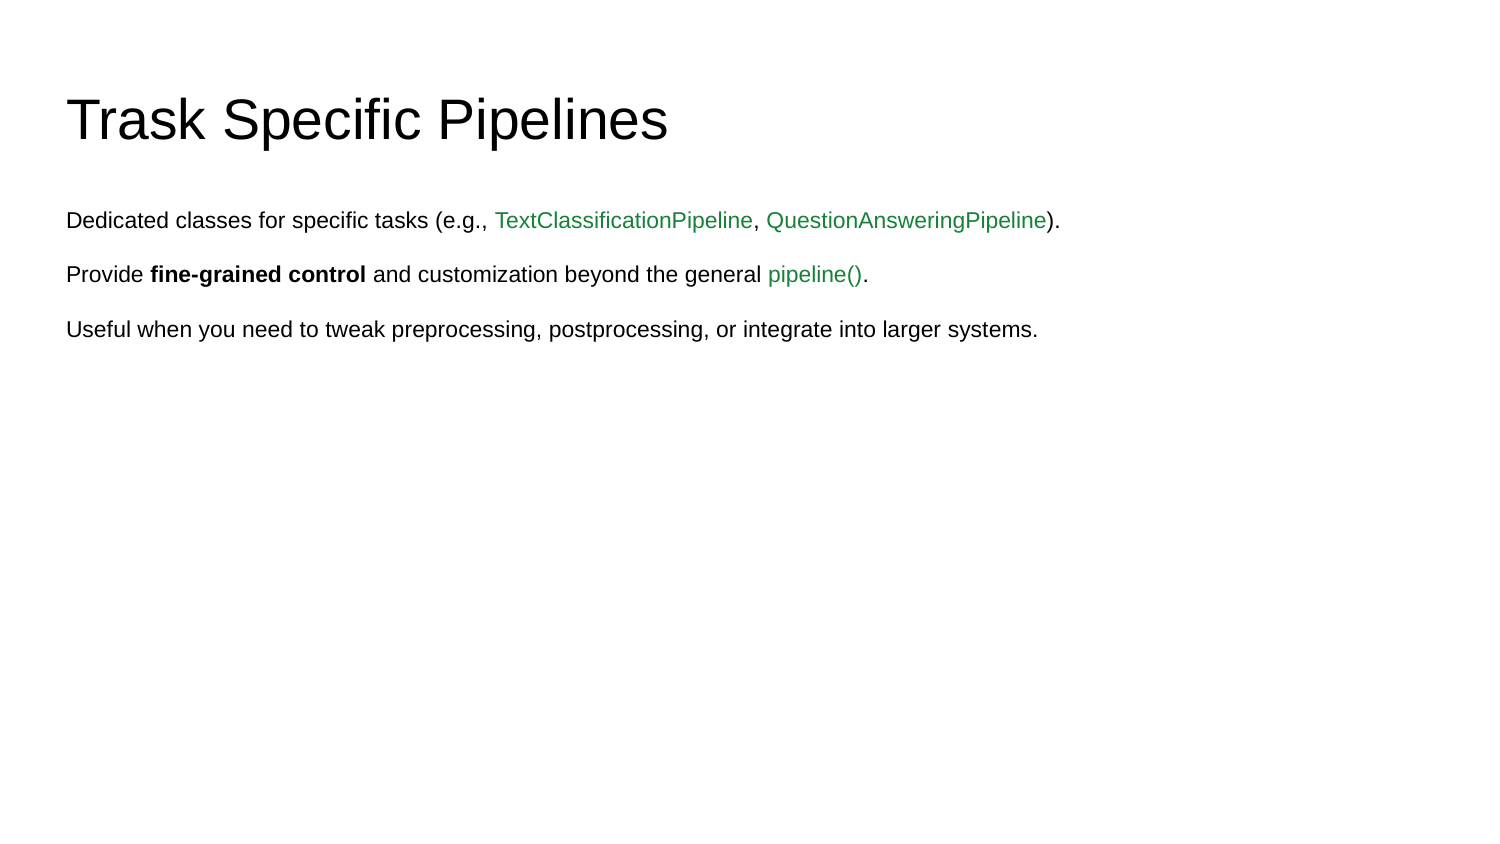

# Trask Specific Pipelines
Dedicated classes for specific tasks (e.g., TextClassificationPipeline, QuestionAnsweringPipeline).
Provide fine‑grained control and customization beyond the general pipeline().
Useful when you need to tweak preprocessing, postprocessing, or integrate into larger systems.